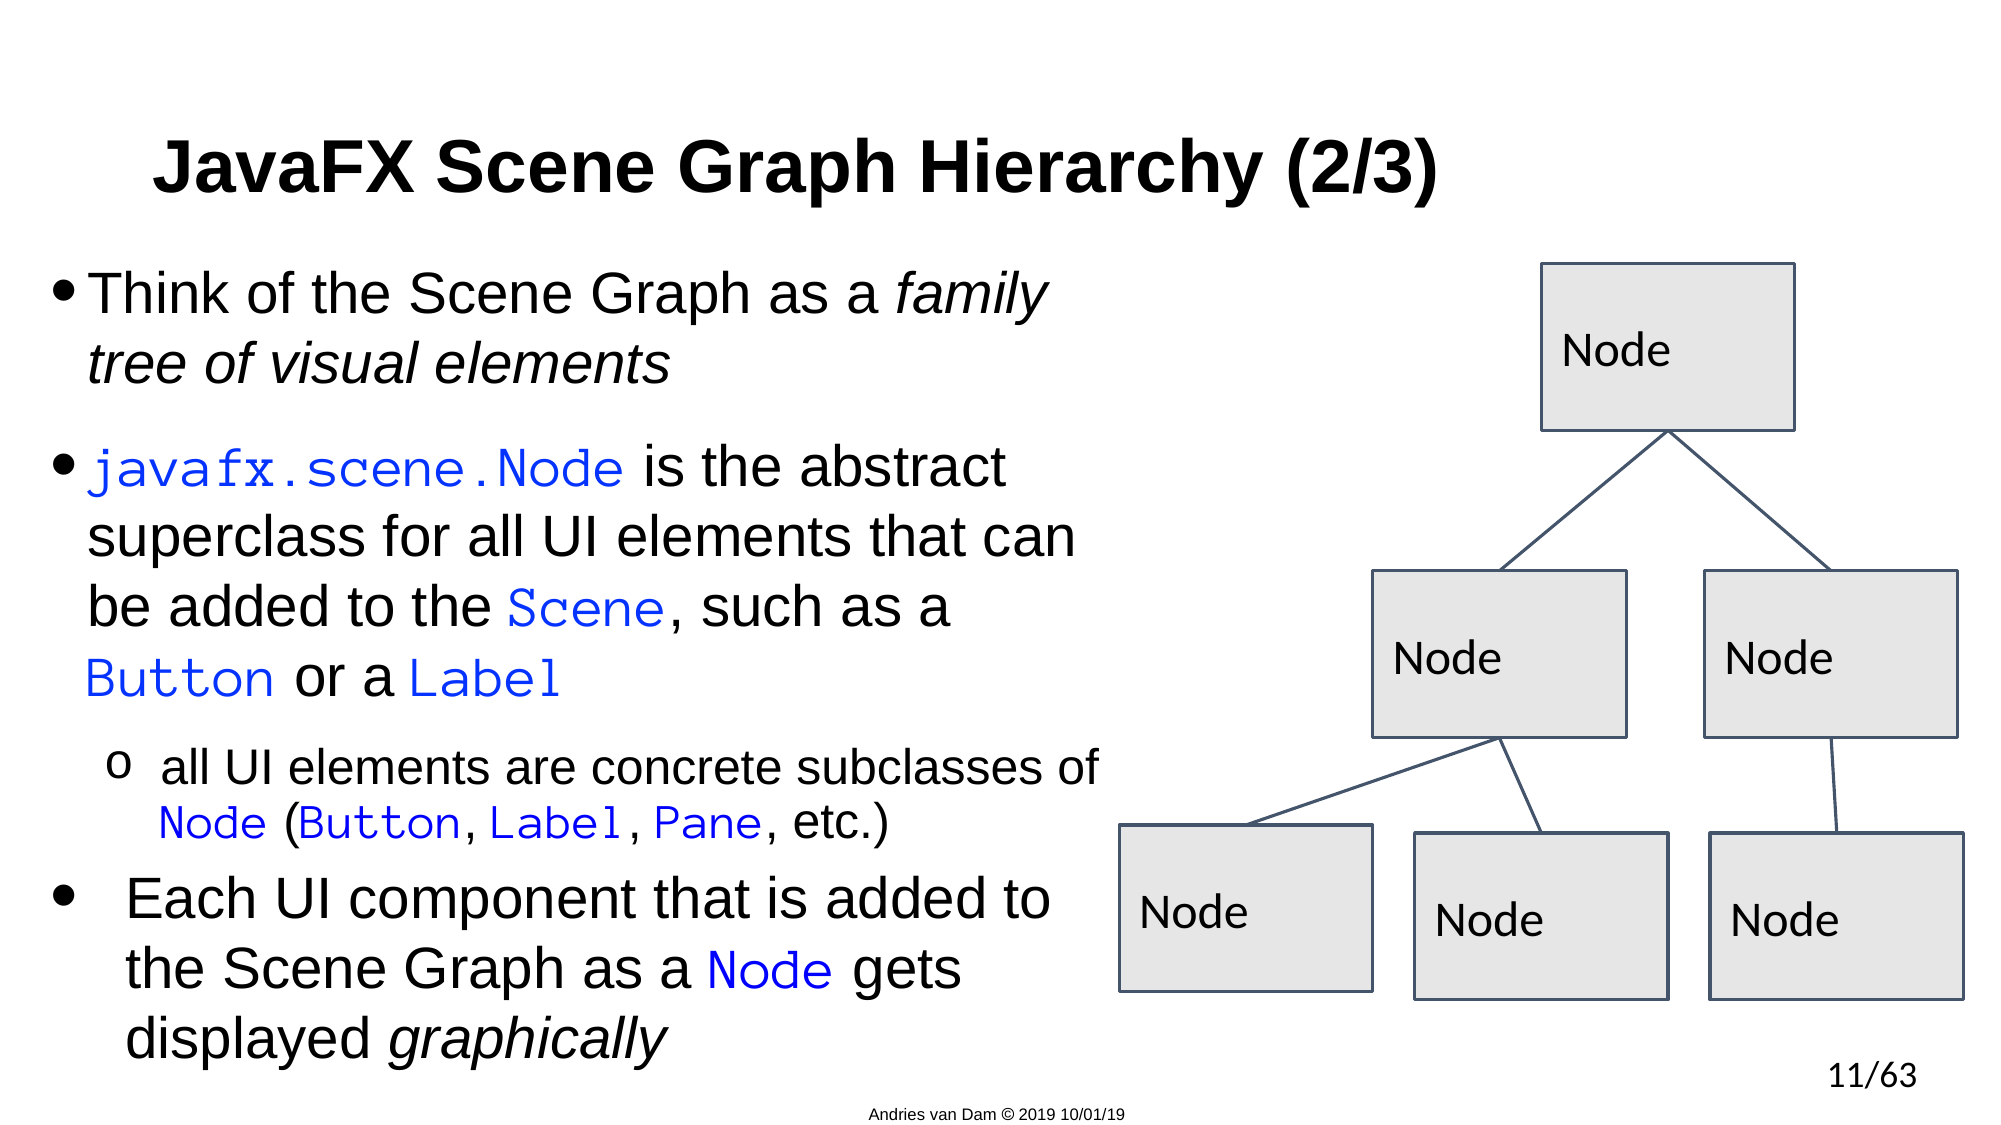

# JavaFX Scene Graph Hierarchy (2/3)
Think of the Scene Graph as a family tree of visual elements
javafx.scene.Node is the abstract superclass for all UI elements that can be added to the Scene, such as a Button or a Label
all UI elements are concrete subclasses of Node (Button, Label, Pane, etc.)
Each UI component that is added to the Scene Graph as a Node gets displayed graphically
Node
Node
Node
Node
Node
Node